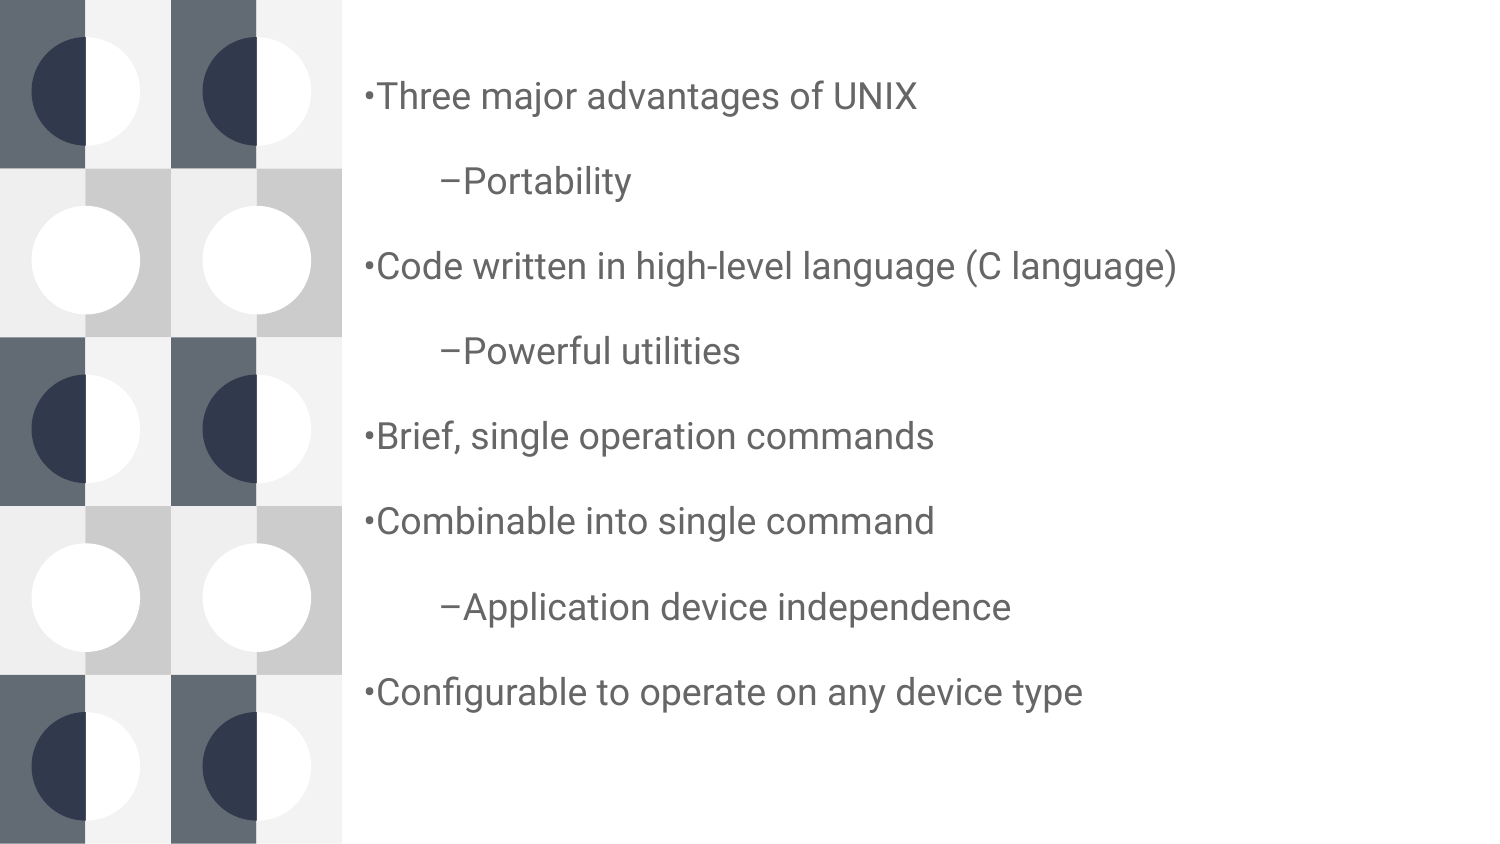

•Three major advantages of UNIX
–Portability
•Code written in high-level language (C language)
–Powerful utilities
•Brief, single operation commands
•Combinable into single command
–Application device independence
•Configurable to operate on any device type